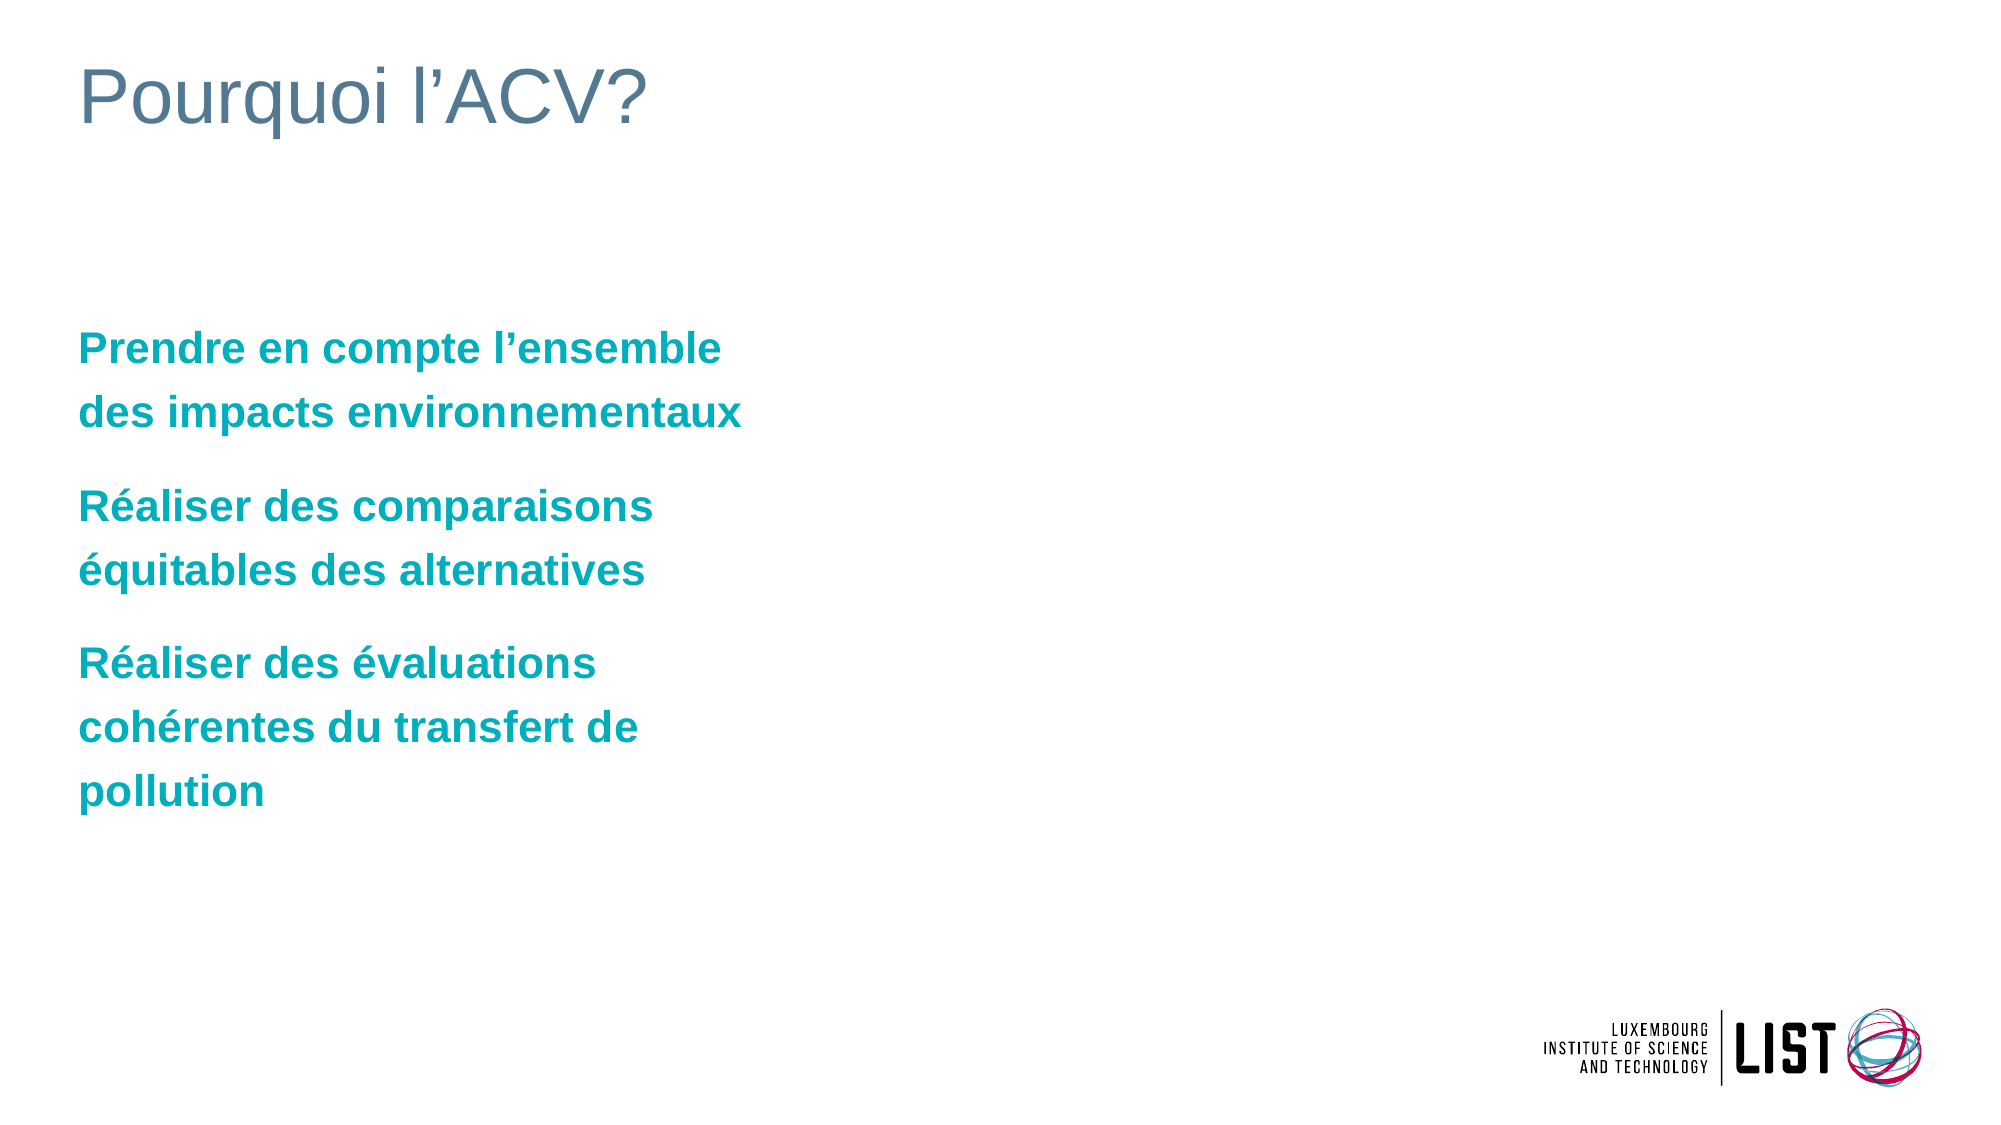

# Pourquoi l’ACV?

Prendre en compte l’ensemble des impacts environnementaux
Réaliser des comparaisons équitables des alternatives
Réaliser des évaluations cohérentes du transfert de pollution